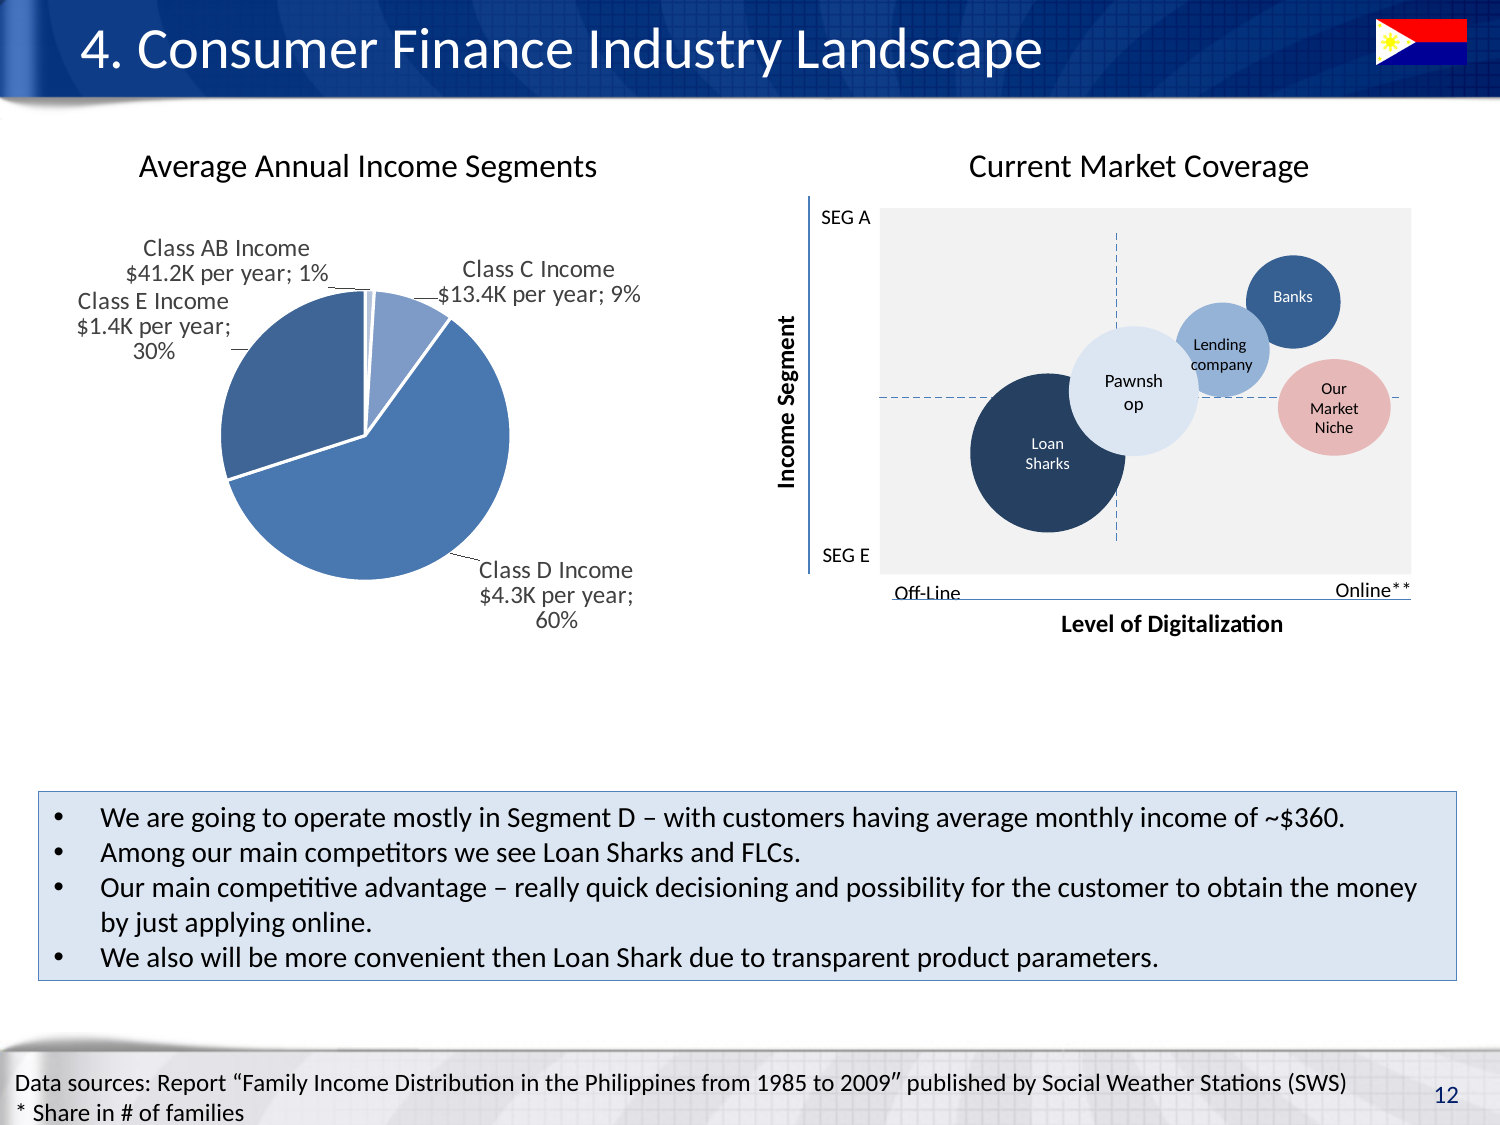

# 4. Consumer Finance Industry Landscape
Average Annual Income Segments
Current Market Coverage
SEG A

### Chart

| Category |  |
|---|---|
| Class AB Income $41.2K per year | 0.01 |
| Class C Income $13.4K per year | 0.09 |
| Class D Income $4.3K per year | 0.6 |
| Class E Income $1.4K per year | 0.3 |

Banks

Pawnshop
Lending
company
Our Market Niche
Loan Sharks
Income Segment
SEG E
Online**
Off-Line
Level of Digitalization
We are going to operate mostly in Segment D – with customers having average monthly income of ~$360.
Among our main competitors we see Loan Sharks and FLCs.
Our main competitive advantage – really quick decisioning and possibility for the customer to obtain the money by just applying online.
We also will be more convenient then Loan Shark due to transparent product parameters.
Data sources: Report “Family Income Distribution in the Philippines from 1985 to 2009″ published by Social Weather Stations (SWS)
* Share in # of families
12